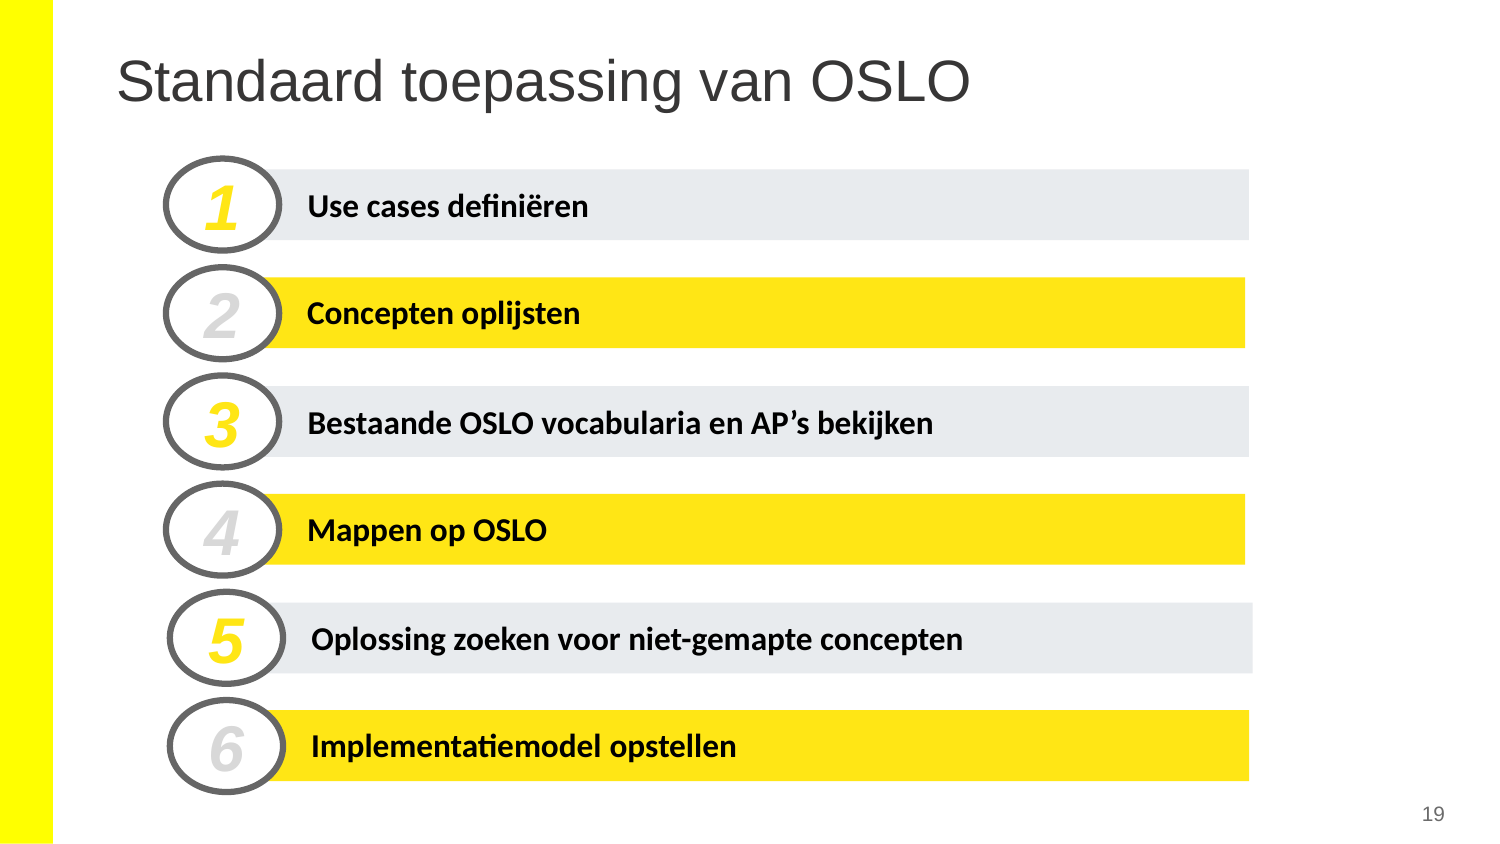

# Standaard toepassing van OSLO

Use cases definiëren
1

Concepten oplijsten
2

Bestaande OSLO vocabularia en AP’s bekijken
3

Mappen op OSLO
4

Oplossing zoeken voor niet-gemapte concepten
5

Implementatiemodel opstellen
6
19